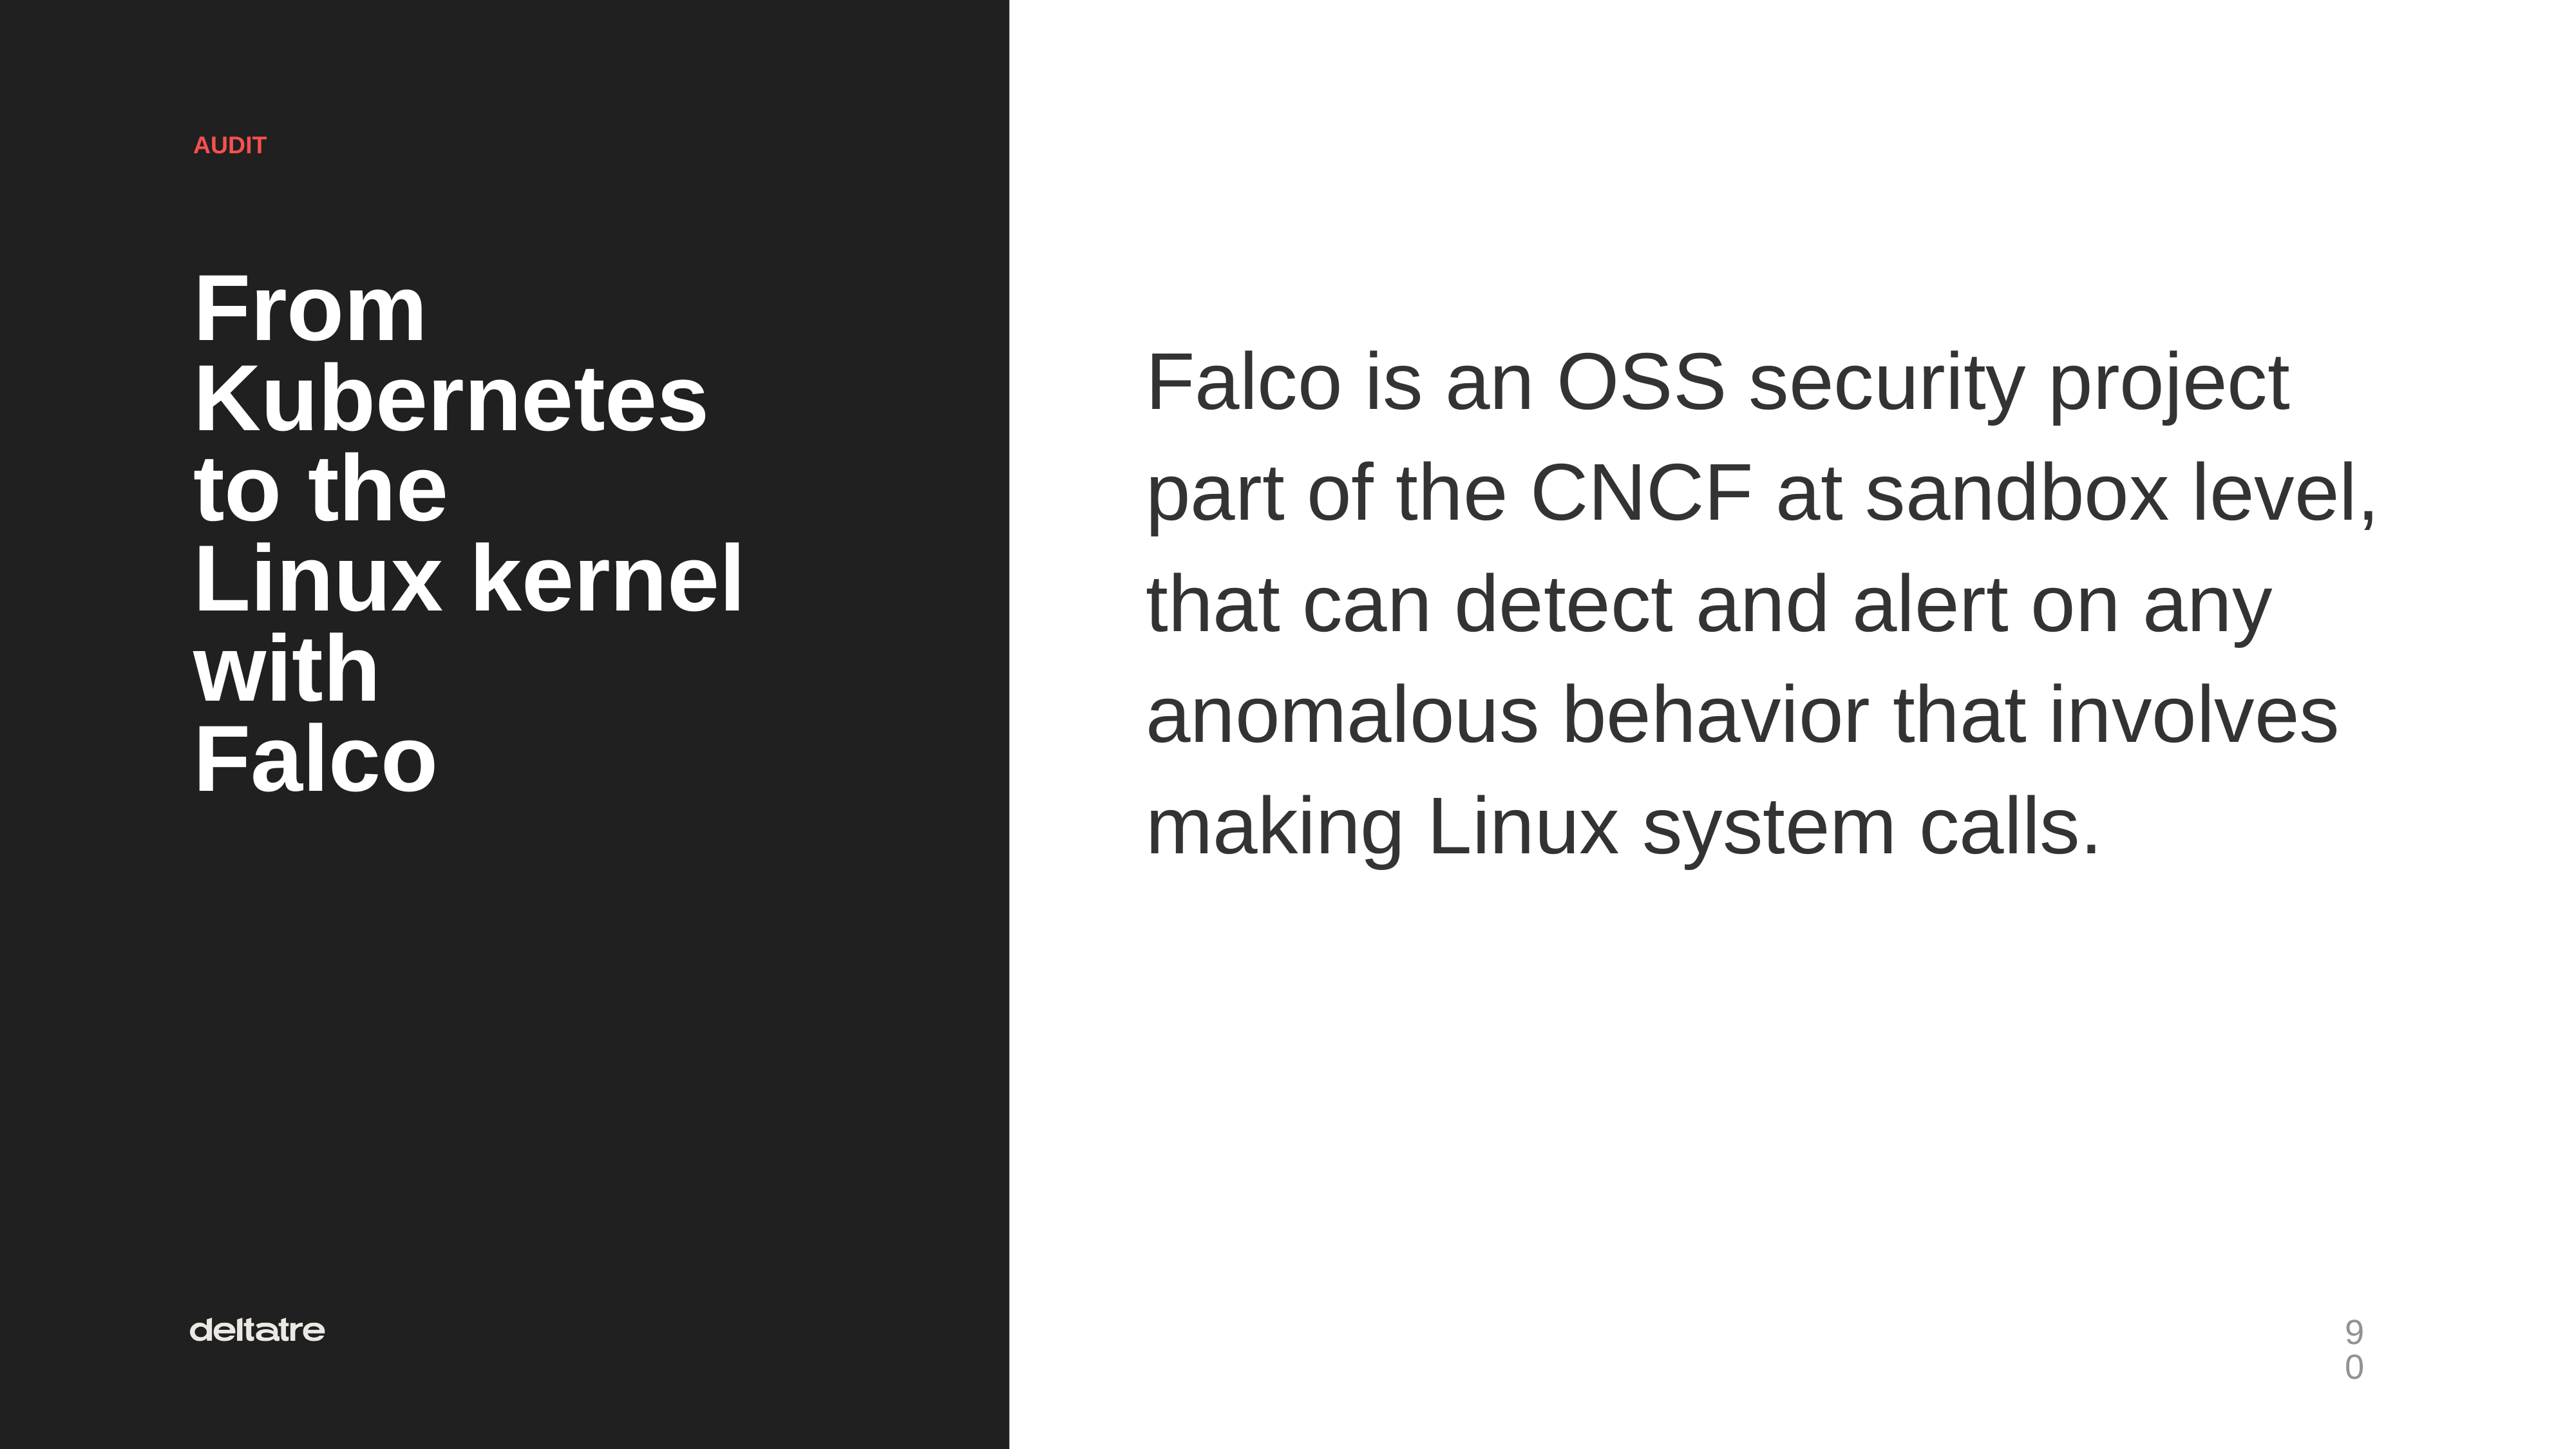

AUDIT
From
Kubernetes
to the
Linux kernel
with
Falco
Falco is an OSS security project part of the CNCF at sandbox level, that can detect and alert on any anomalous behavior that involves making Linux system calls.
90